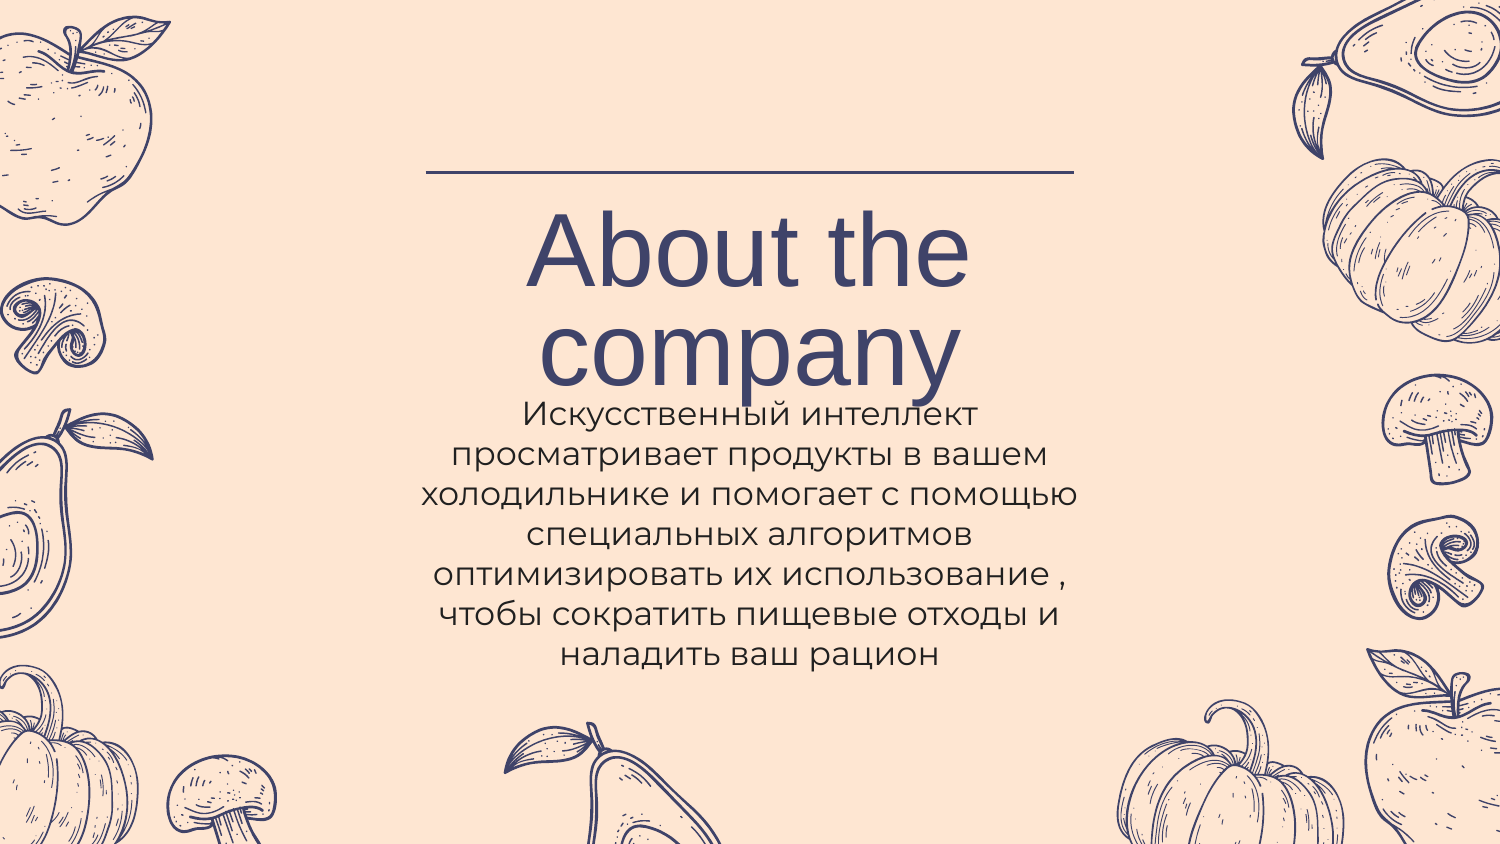

# About the company
Искусственный интеллект просматривает продукты в вашем холодильнике и помогает с помощью специальных алгоритмов оптимизировать их использование , чтобы сократить пищевые отходы и наладить ваш рацион